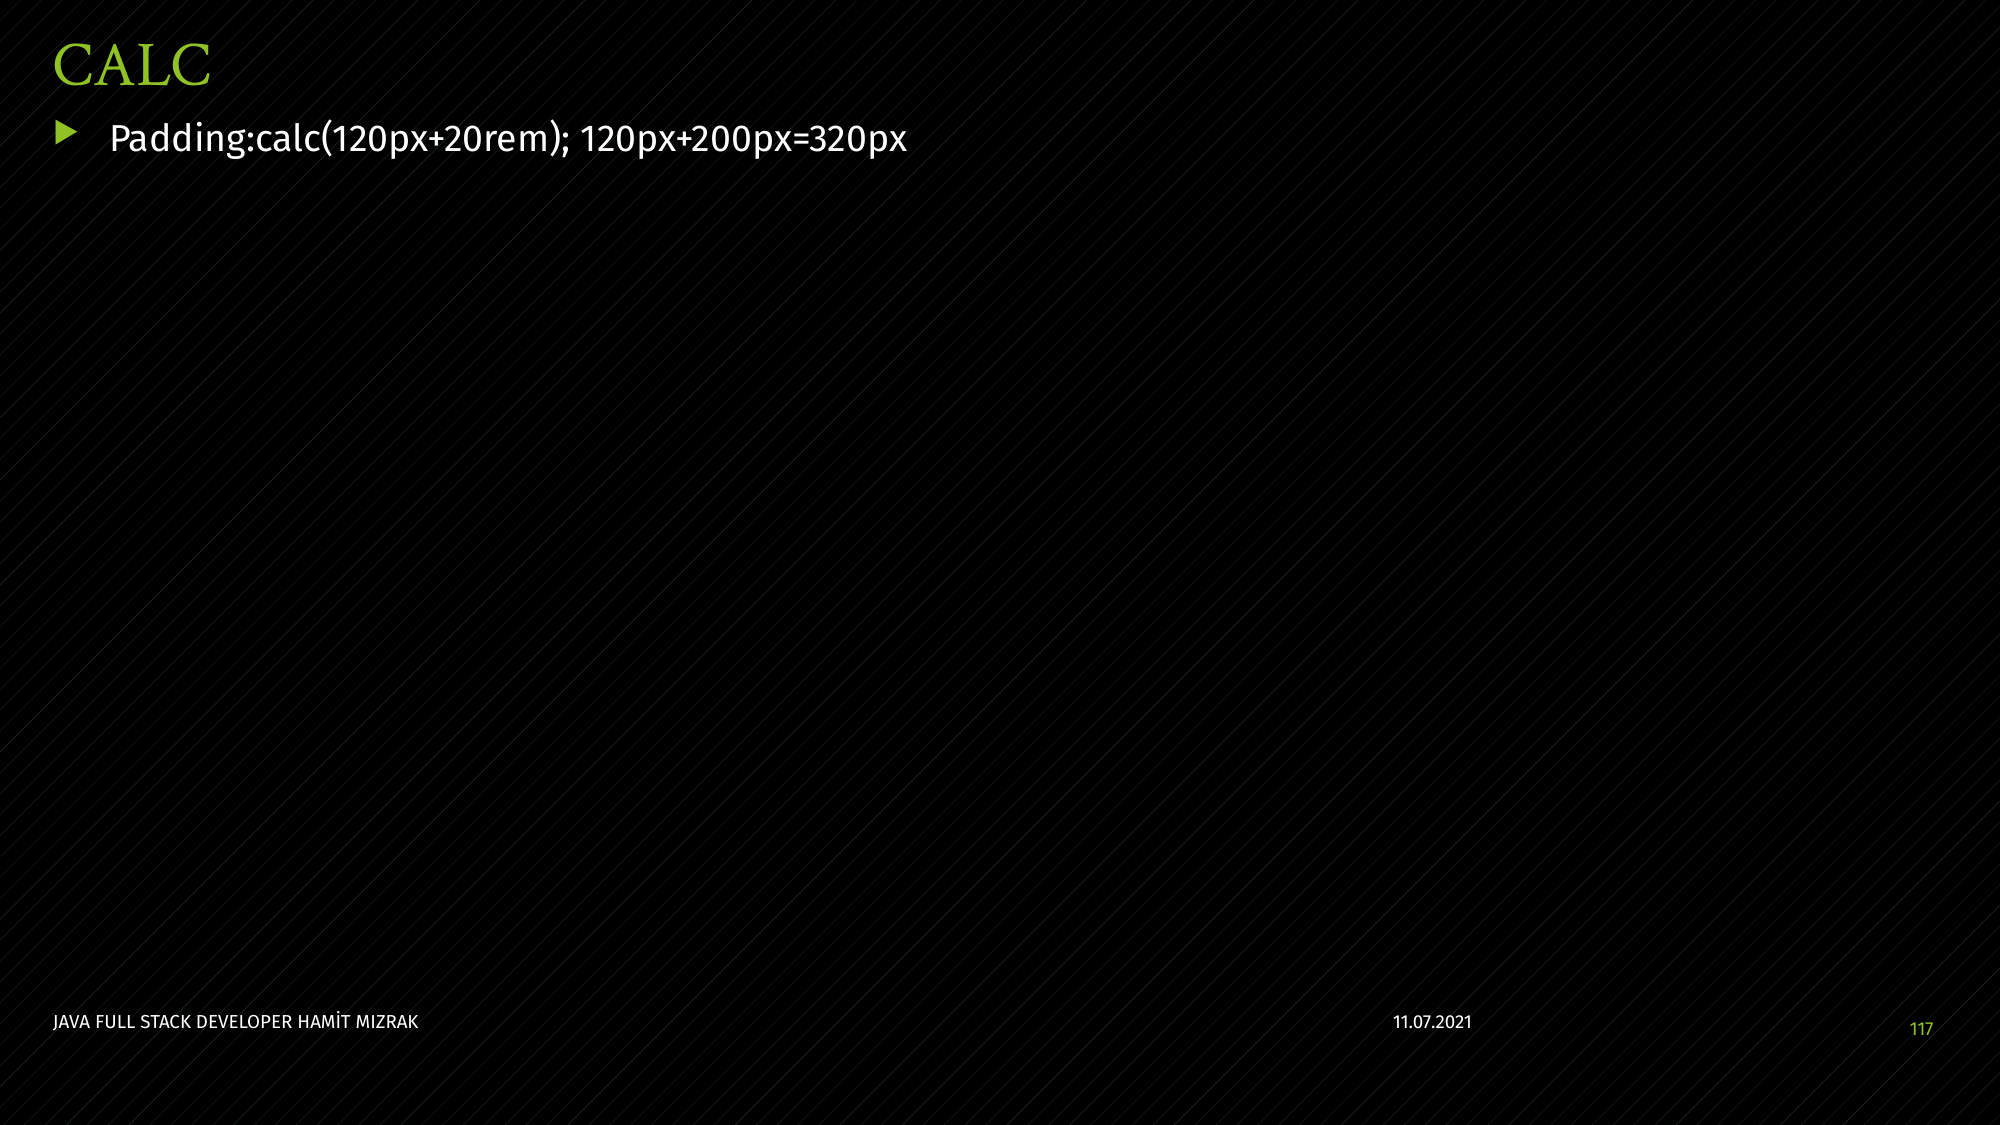

# CALC
Padding:calc(120px+20rem); 120px+200px=320px
JAVA FULL STACK DEVELOPER HAMİT MIZRAK
11.07.2021
117